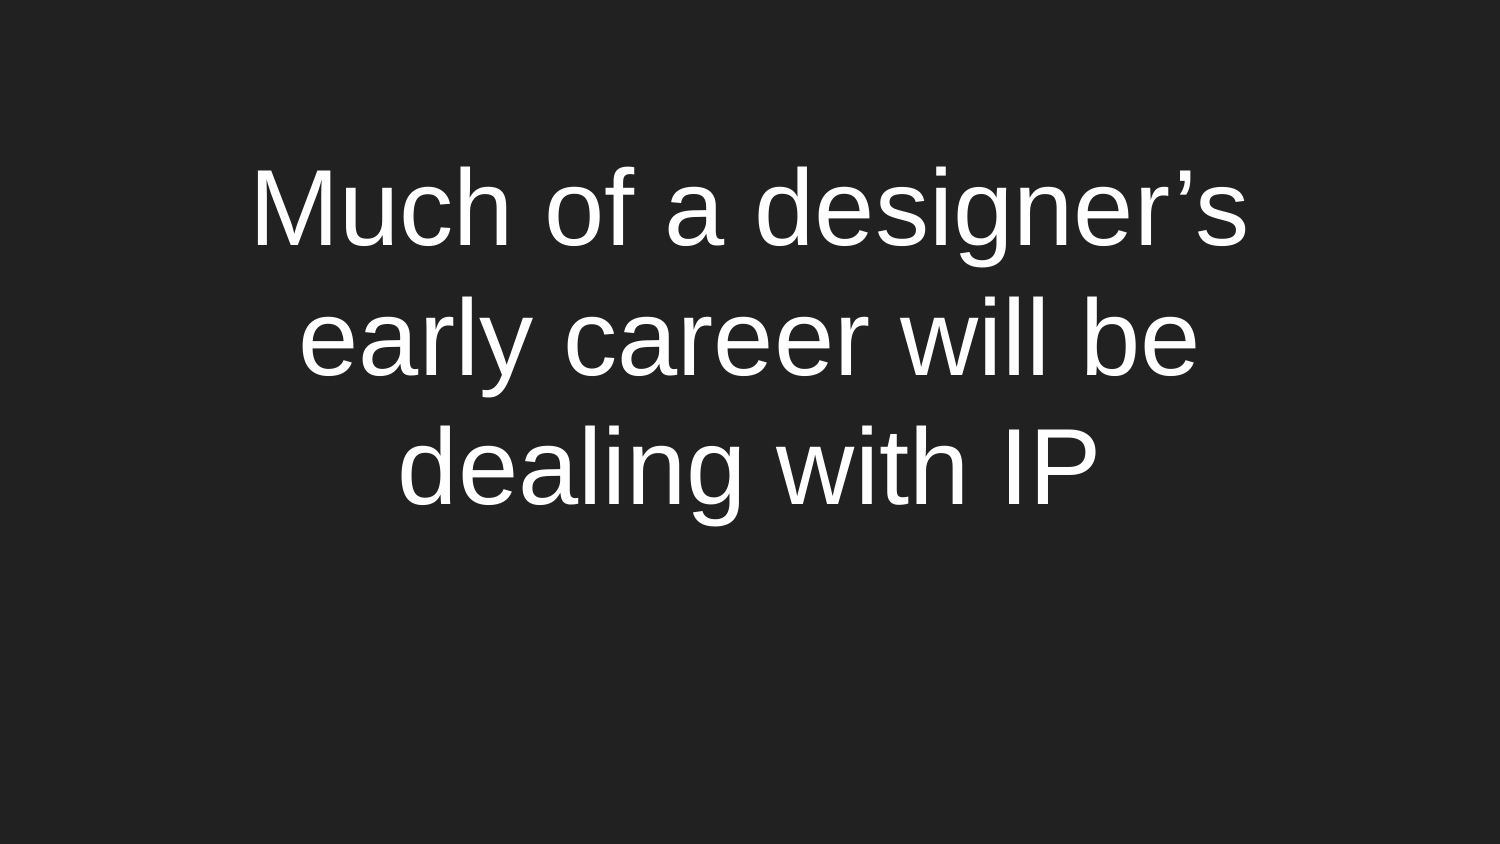

# Much of a designer’s early career will be dealing with IP